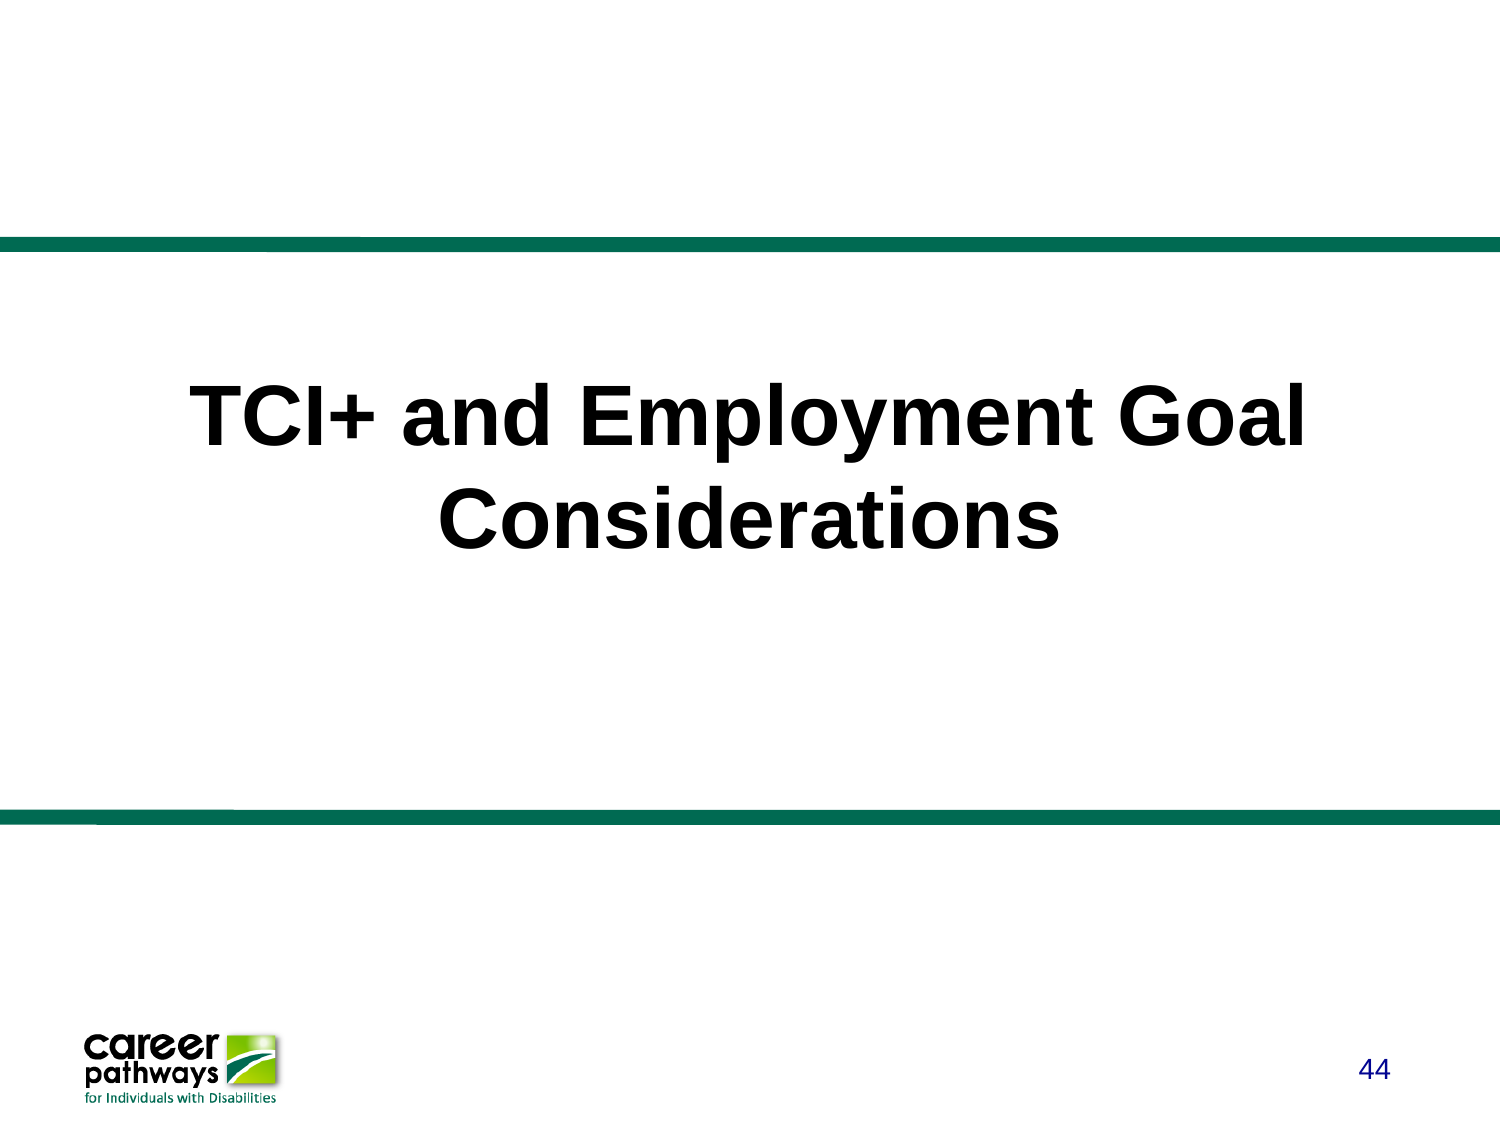

# TCI+ and Employment Goal Considerations

44